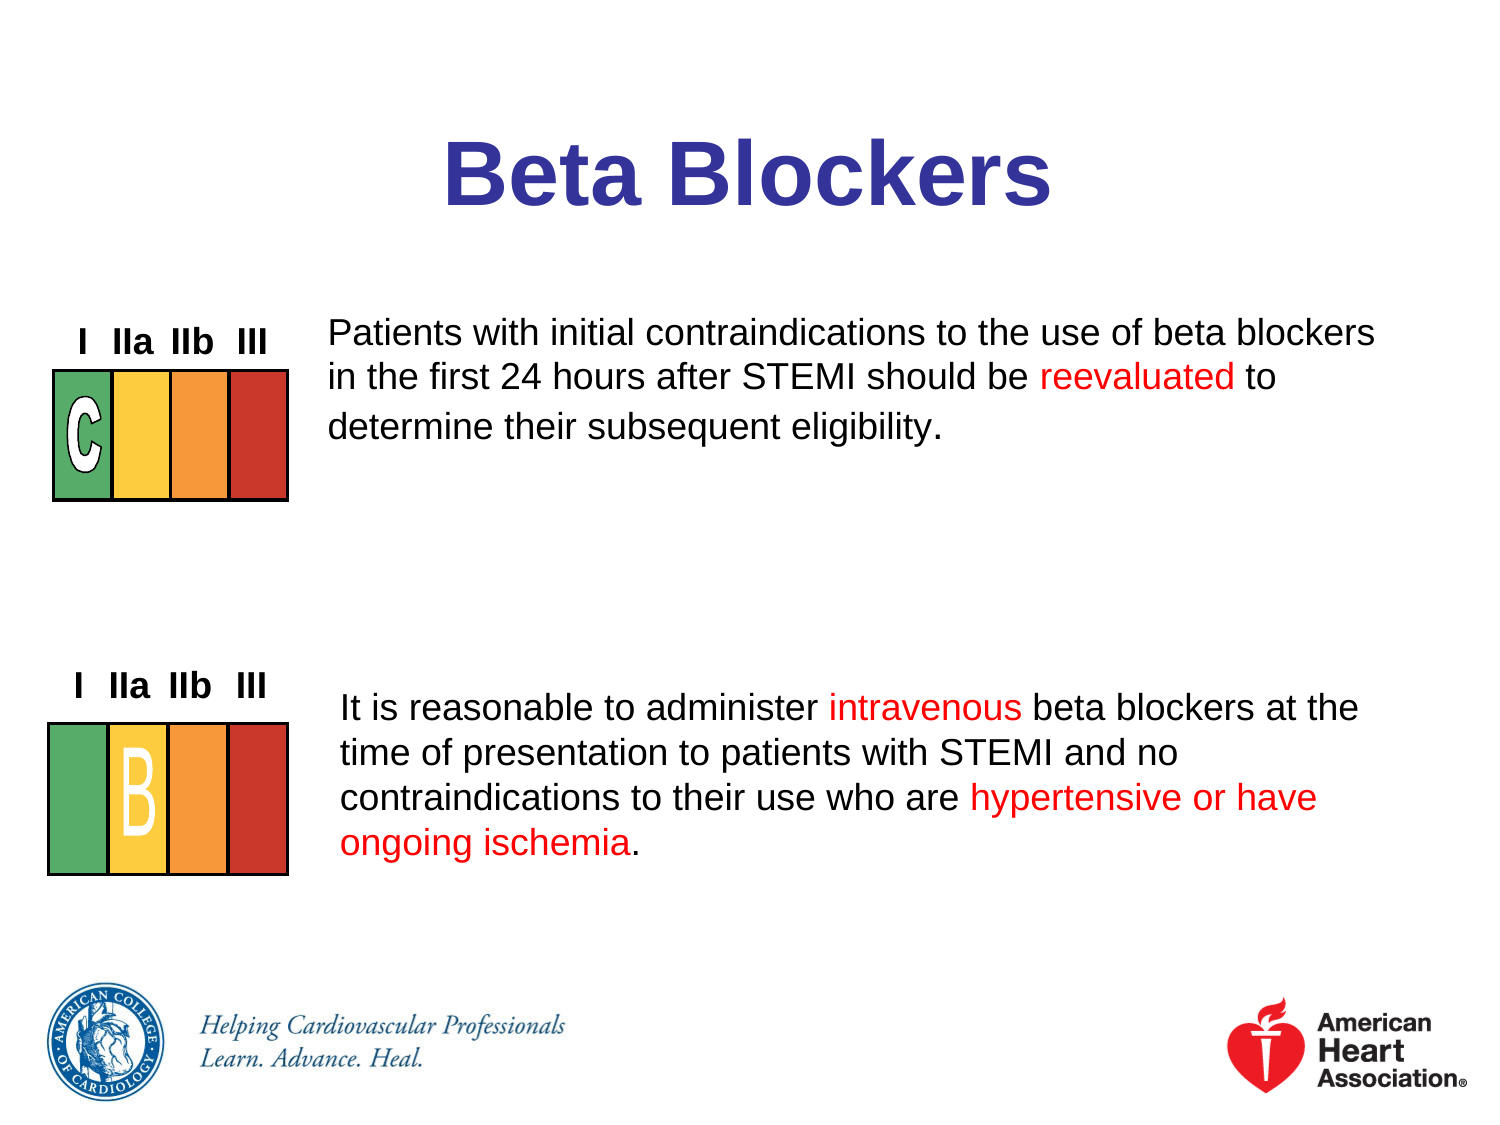

# Beta Blockers
Patients with initial contraindications to the use of beta blockers in the first 24 hours after STEMI should be reevaluated to determine their subsequent eligibility.
I
IIa
IIb
III

I
IIa
IIb
III

B
It is reasonable to administer intravenous beta blockers at the time of presentation to patients with STEMI and no contraindications to their use who are hypertensive or have ongoing ischemia.